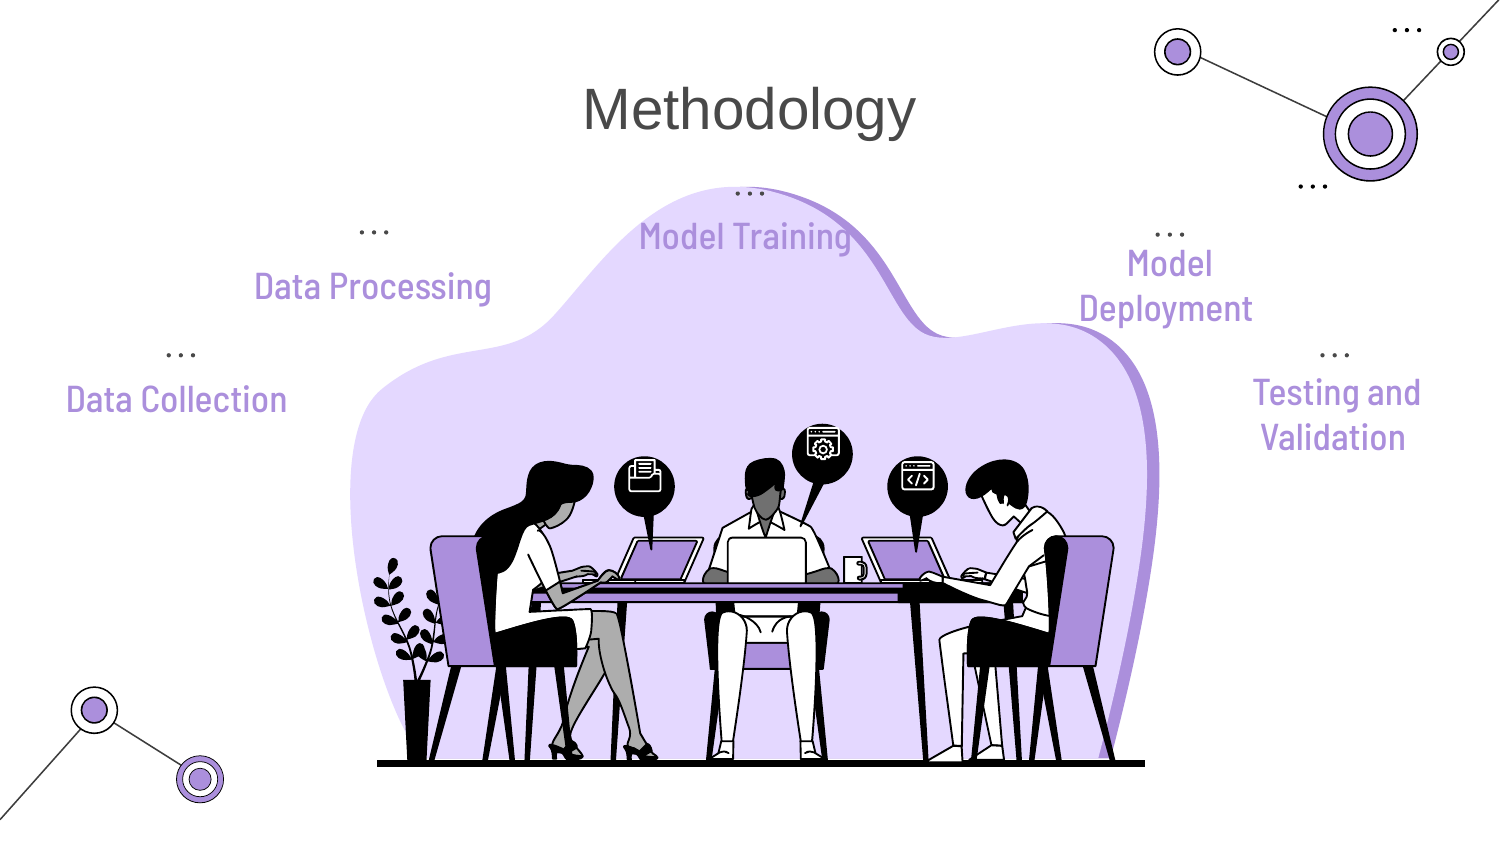

# Methodology

Model Training

Data Processing
Model Deployment

Data Collection
Testing and Validation